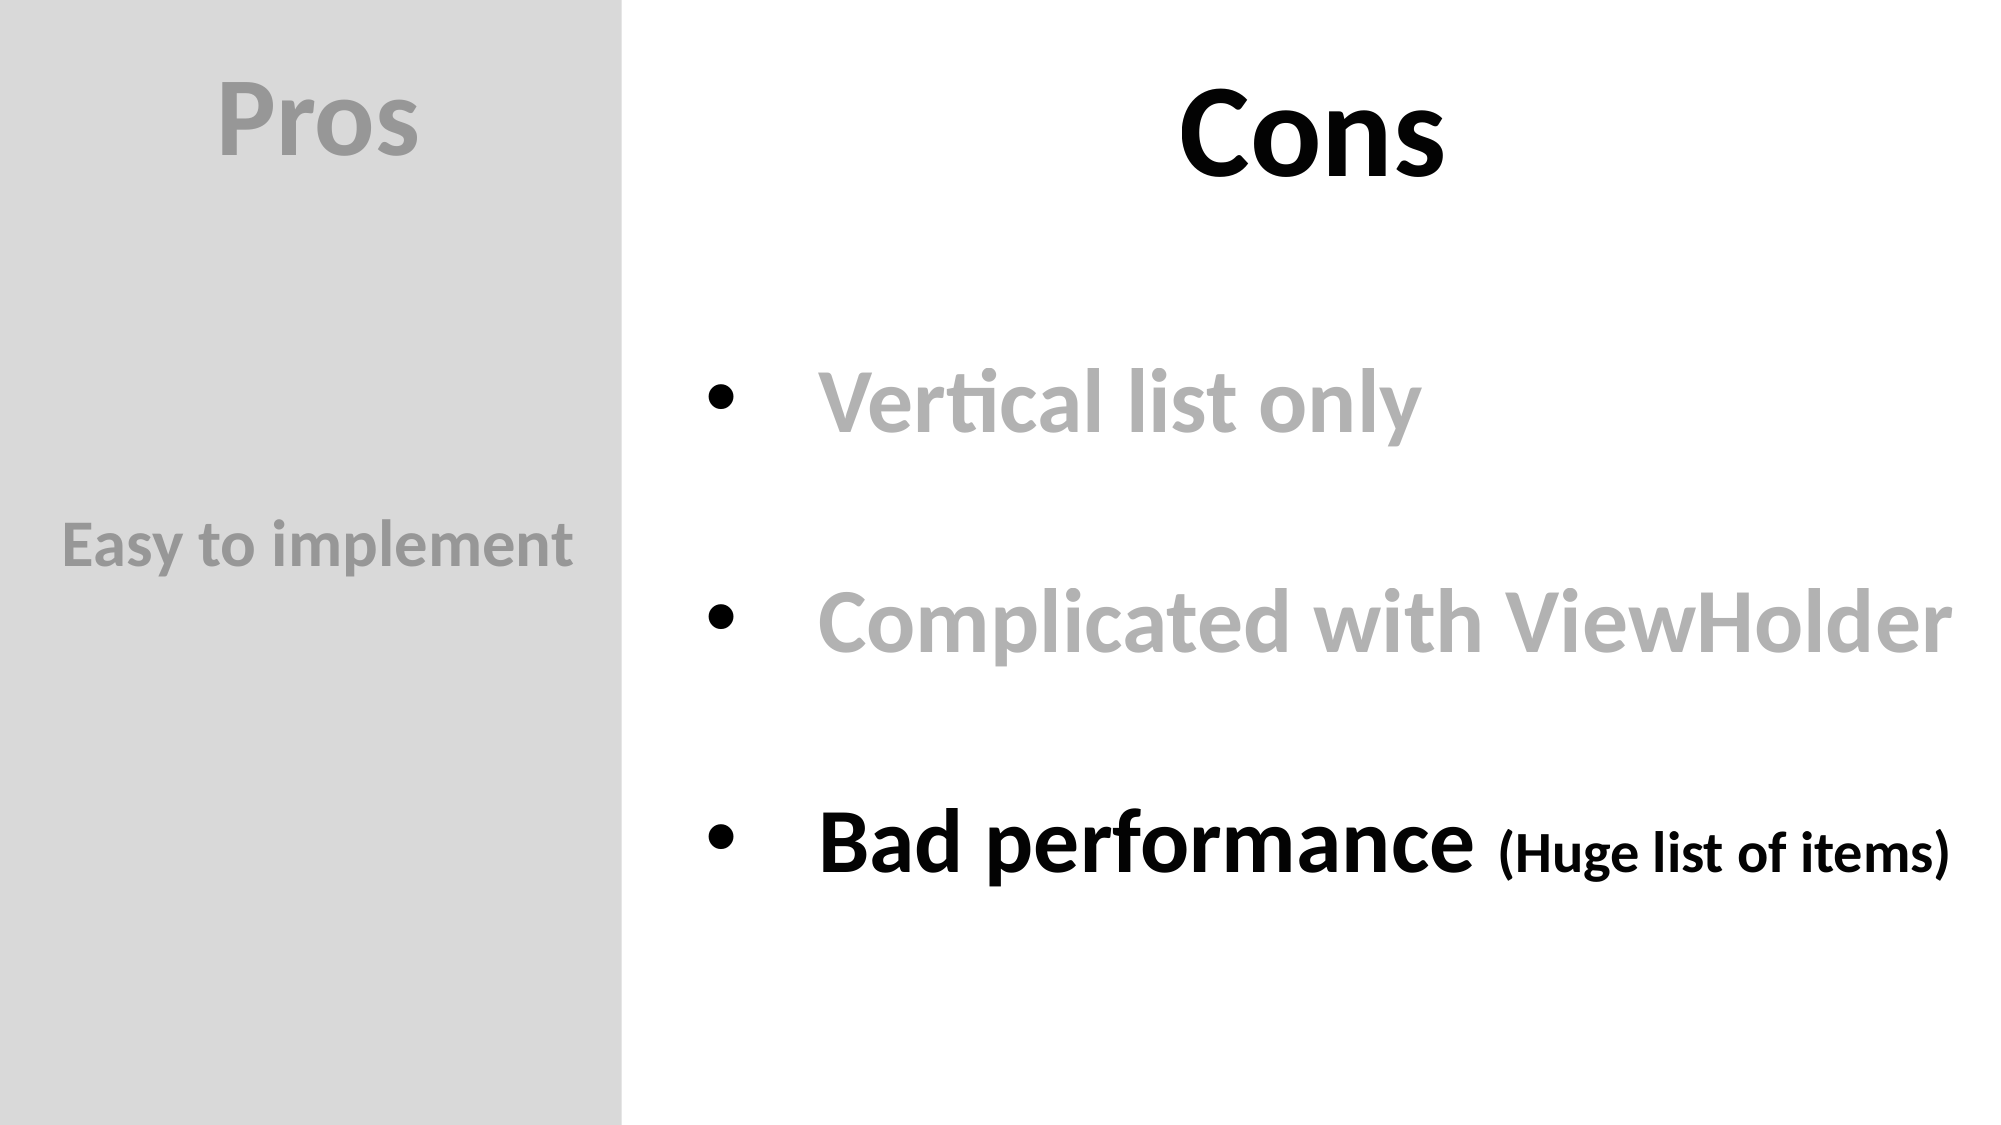

Pros
Cons
Vertical list only
Complicated with ViewHolder
Bad performance (Huge list of items)
Easy to implement